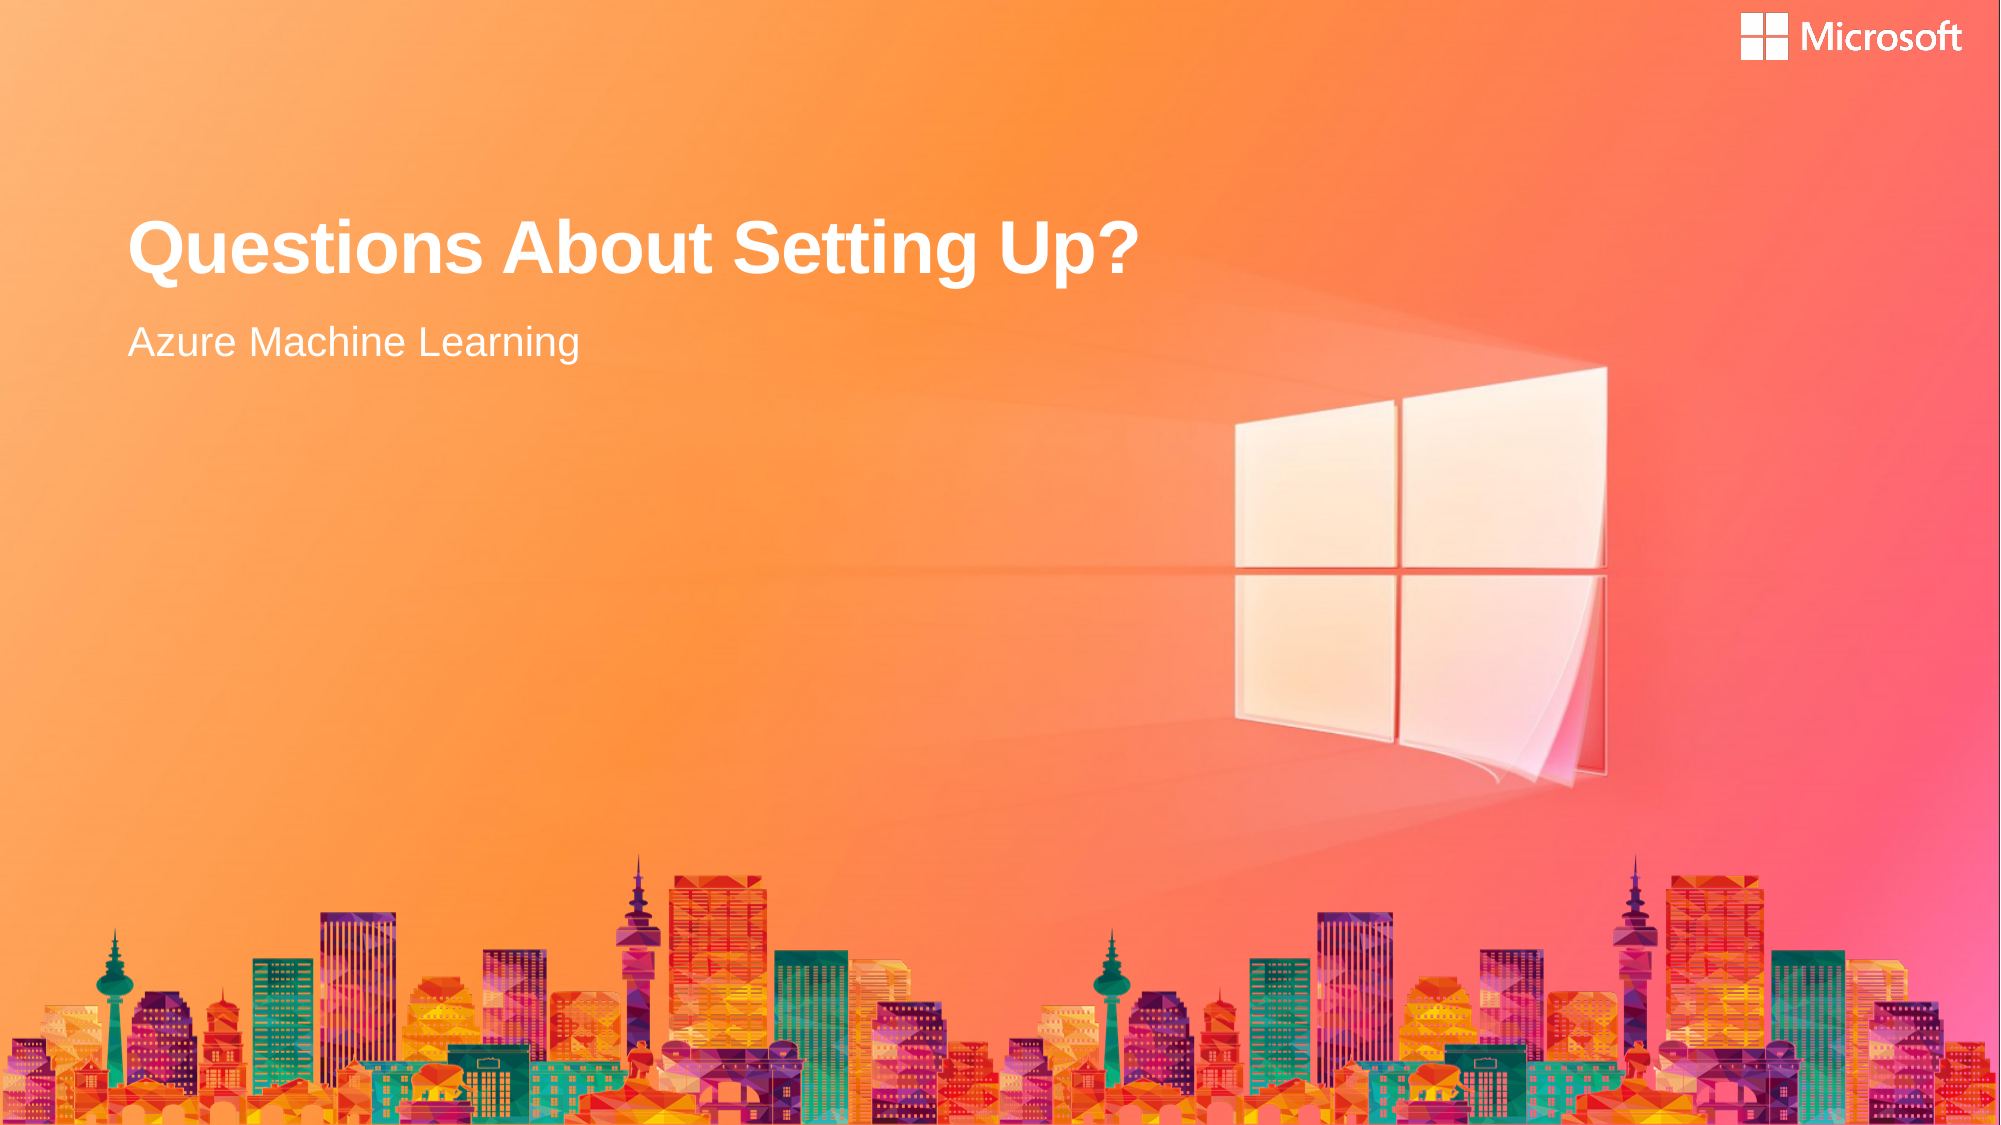

# Questions About Setting Up?
Azure Machine Learning